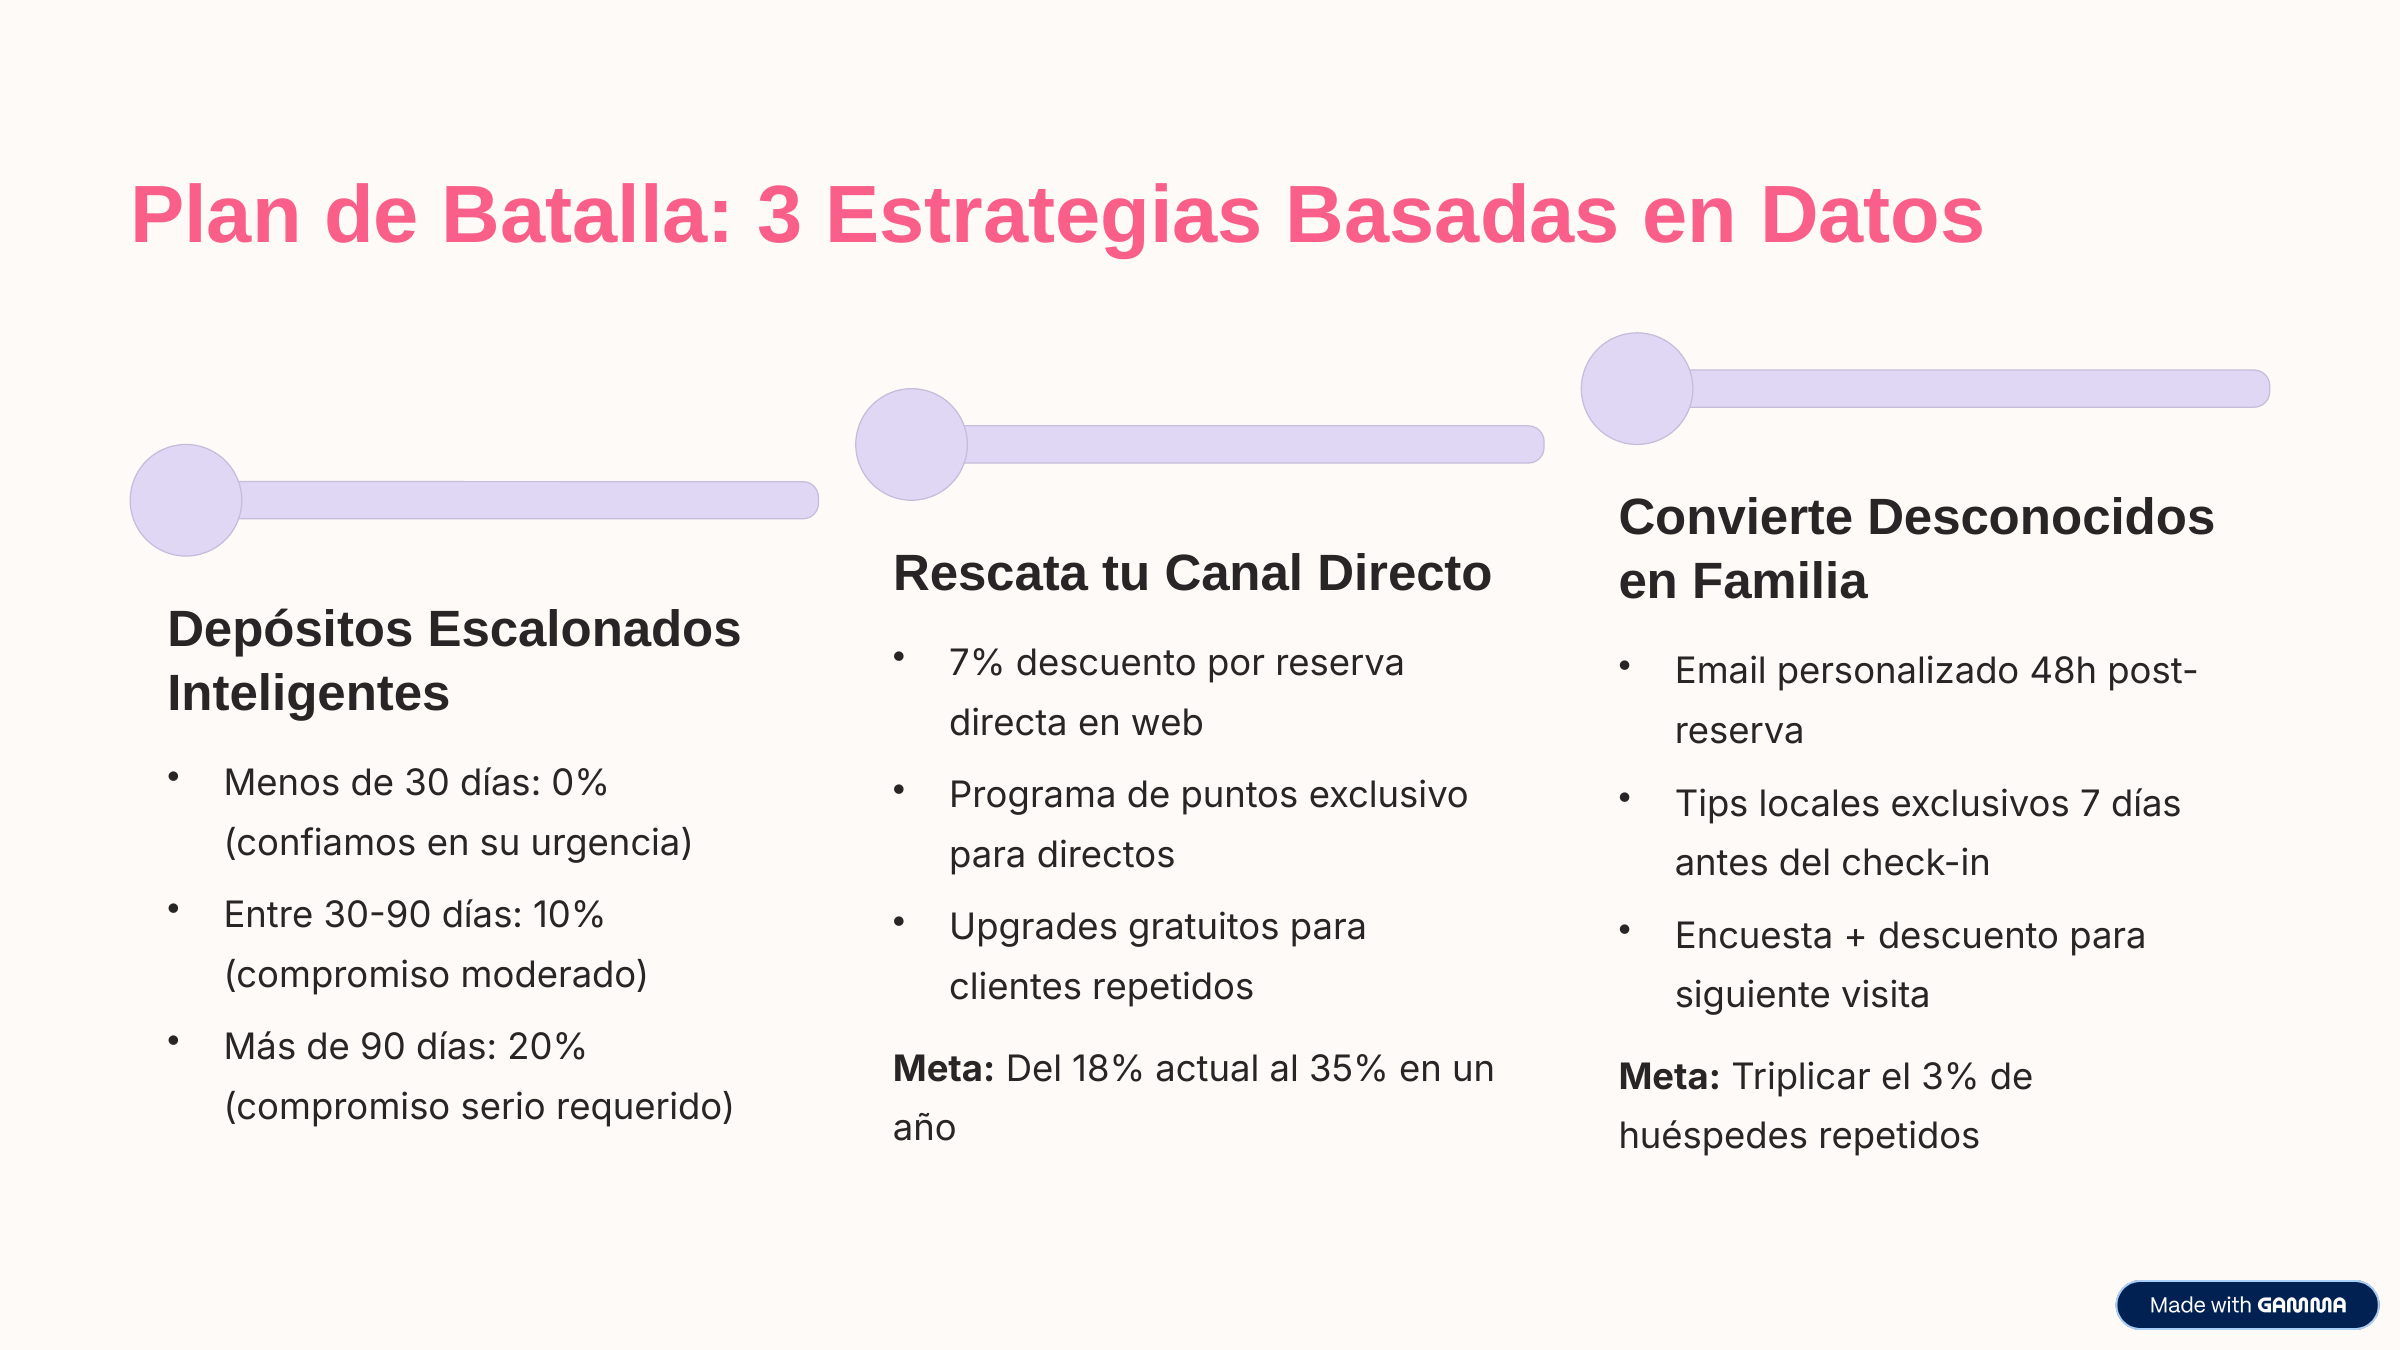

Plan de Batalla: 3 Estrategias Basadas en Datos

Convierte Desconocidos en Familia
Rescata tu Canal Directo
Depósitos Escalonados Inteligentes
7% descuento por reserva directa en web
Email personalizado 48h post-reserva
Menos de 30 días: 0% (confiamos en su urgencia)
Programa de puntos exclusivo para directos
Tips locales exclusivos 7 días antes del check-in
Entre 30-90 días: 10% (compromiso moderado)
Upgrades gratuitos para clientes repetidos
Encuesta + descuento para siguiente visita
Más de 90 días: 20% (compromiso serio requerido)
Meta: Del 18% actual al 35% en un año
Meta: Triplicar el 3% de huéspedes repetidos